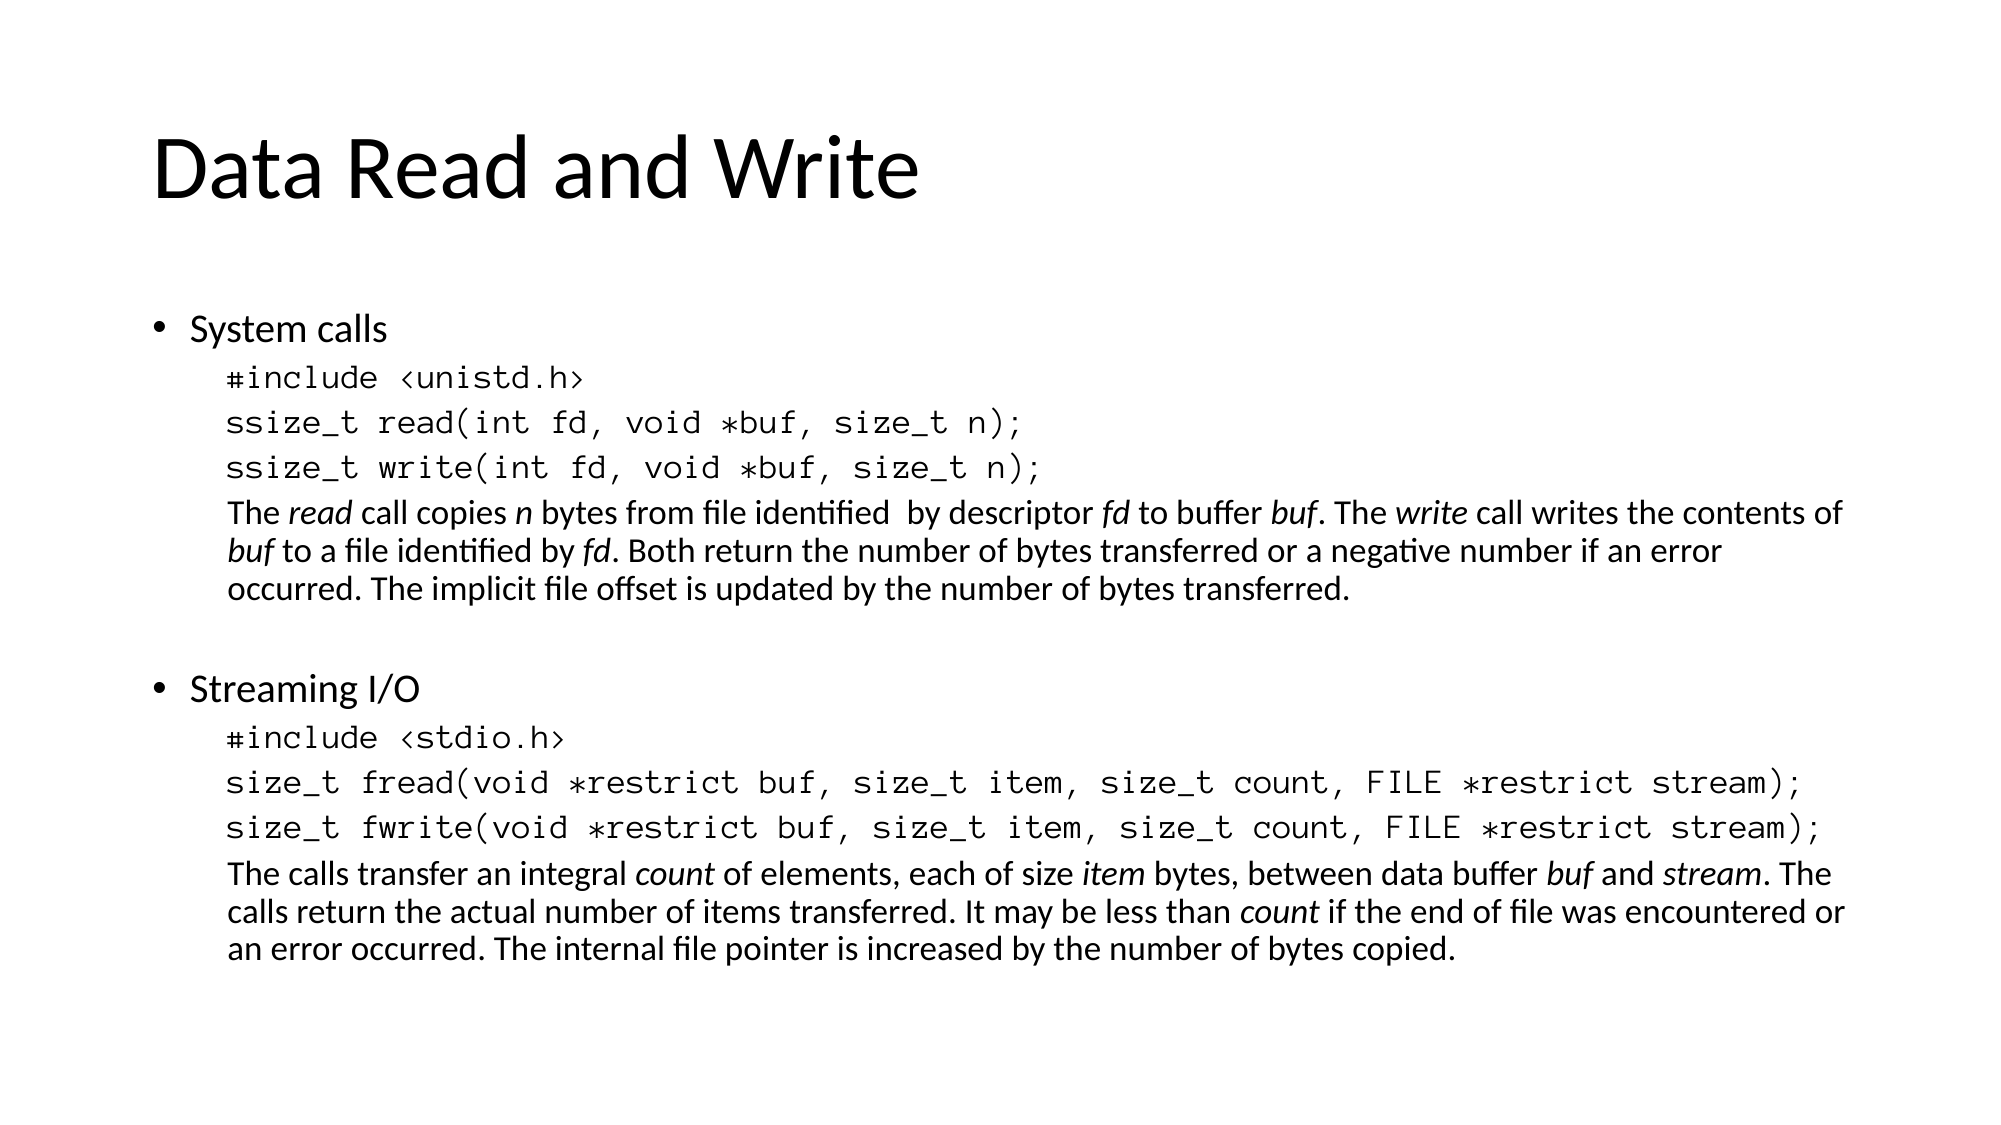

# Data Read and Write
System calls
#include <unistd.h>
ssize_t read(int fd, void *buf, size_t n);
ssize_t write(int fd, void *buf, size_t n);
The read call copies n bytes from file identified  by descriptor fd to buffer buf. The write call writes the contents of buf to a file identified by fd. Both return the number of bytes transferred or a negative number if an error occurred. The implicit file offset is updated by the number of bytes transferred.

Streaming I/O
#include <stdio.h>
size_t fread(void *restrict buf, size_t item, size_t count, FILE *restrict stream);
size_t fwrite(void *restrict buf, size_t item, size_t count, FILE *restrict stream);
The calls transfer an integral count of elements, each of size item bytes, between data buffer buf and stream. The calls return the actual number of items transferred. It may be less than count if the end of file was encountered or an error occurred. The internal file pointer is increased by the number of bytes copied.